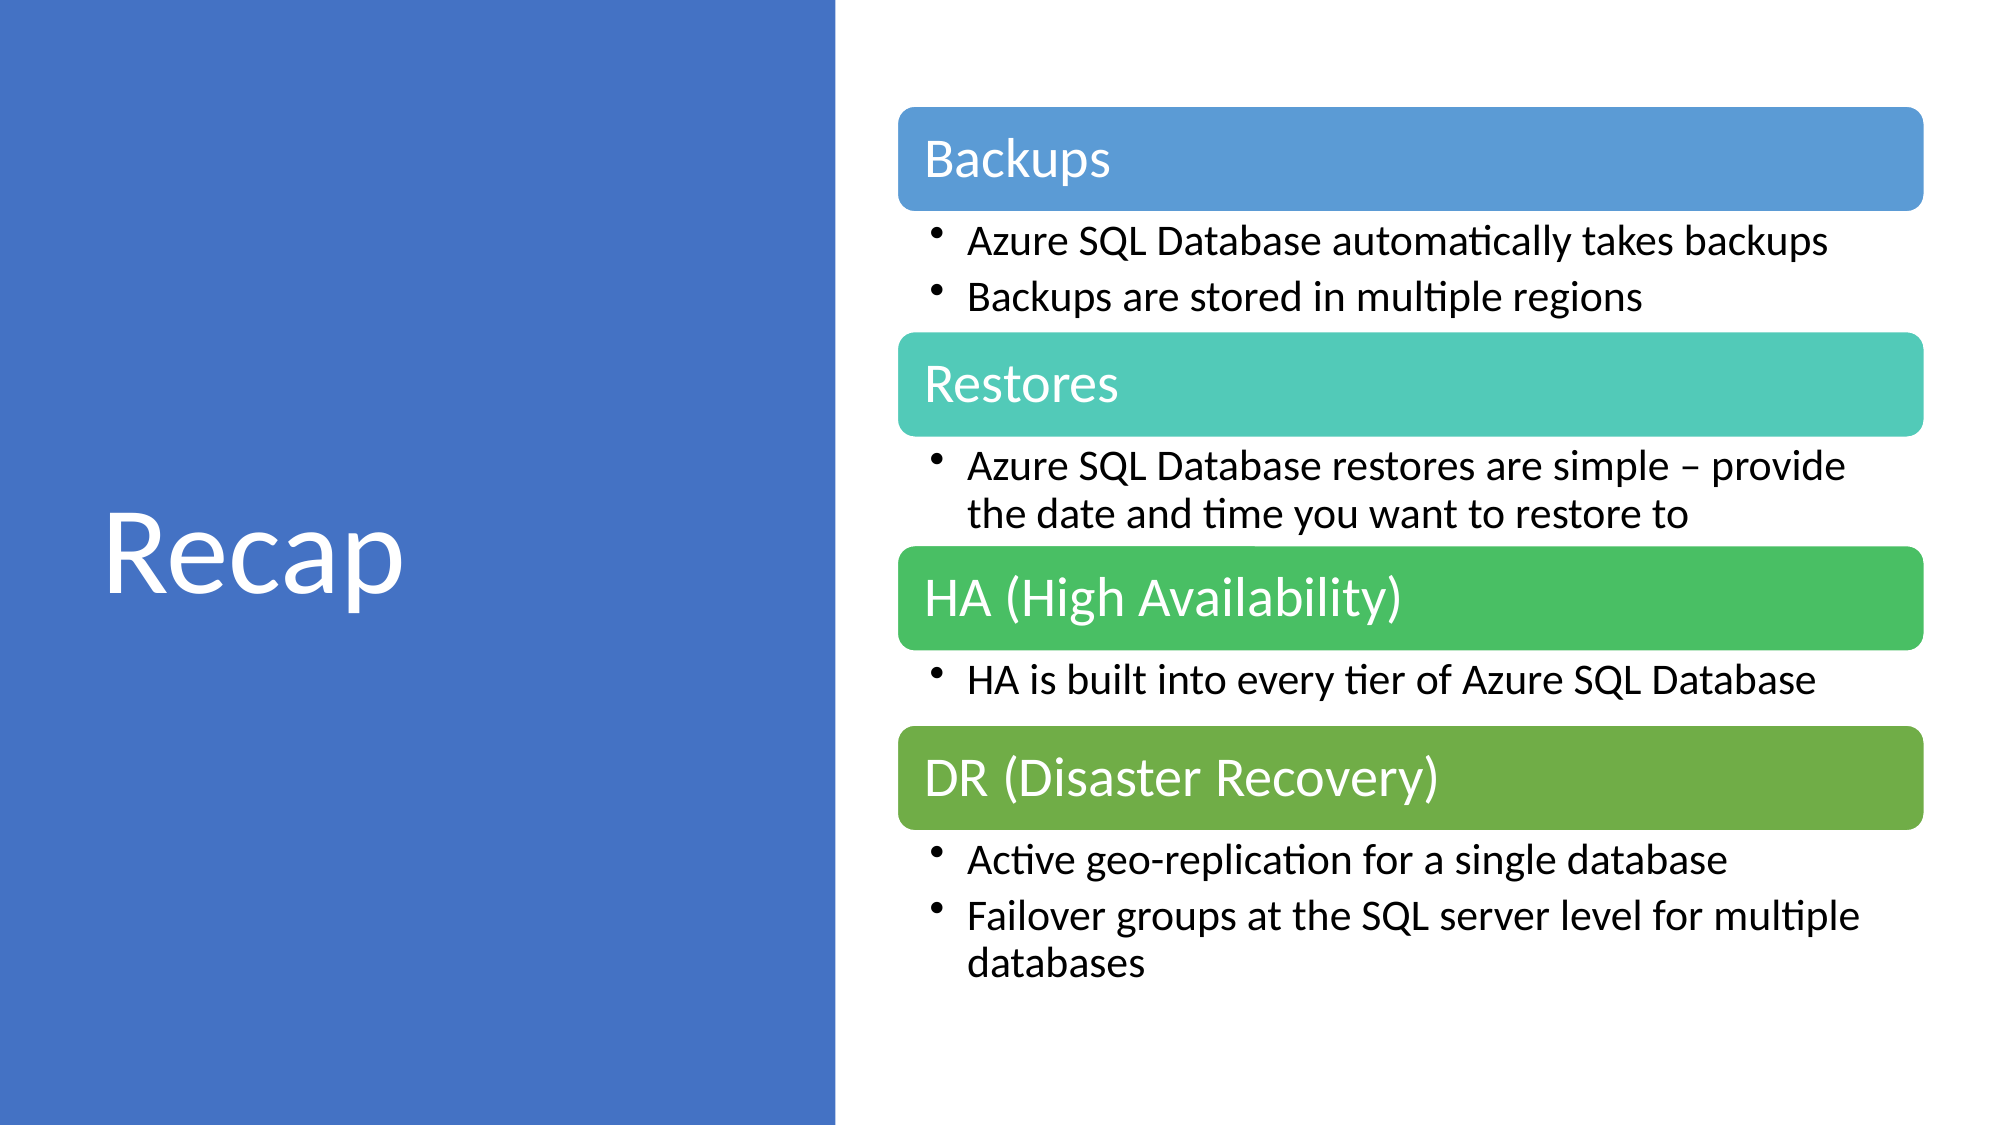

# Recap
Backups
Azure SQL Database automatically takes backups
Backups are stored in multiple regions
Restores
Azure SQL Database restores are simple – provide the date and time you want to restore to
HA (High Availability)
HA is built into every tier of Azure SQL Database
DR (Disaster Recovery)
Active geo-replication for a single database
Failover groups at the SQL server level for multiple databases